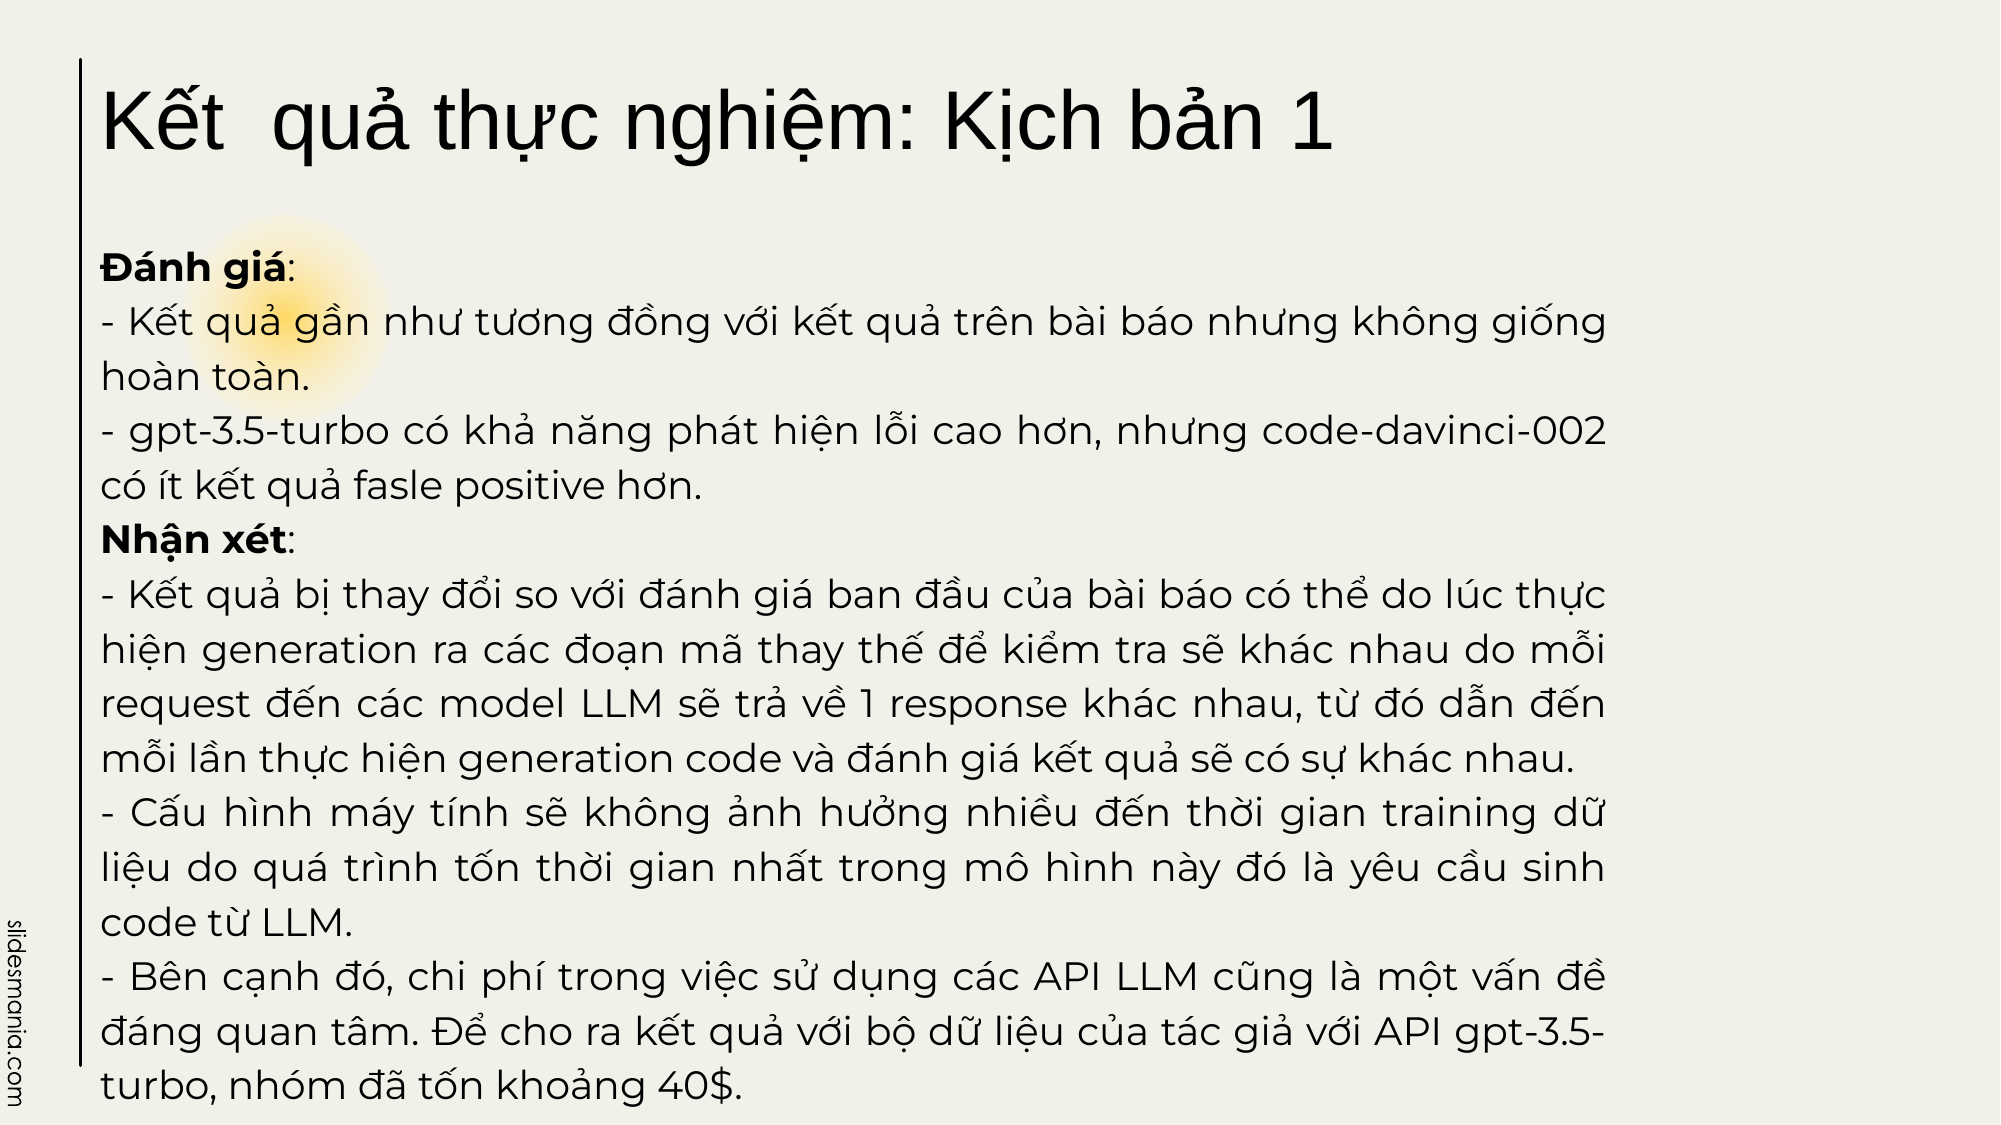

# Kết  quả thực nghiệm: Kịch bản 1
Đánh giá:
- Kết quả gần như tương đồng với kết quả trên bài báo nhưng không giống hoàn toàn.
- gpt-3.5-turbo có khả năng phát hiện lỗi cao hơn, nhưng code-davinci-002 có ít kết quả fasle positive hơn.
Nhận xét:
- Kết quả bị thay đổi so với đánh giá ban đầu của bài báo có thể do lúc thực hiện generation ra các đoạn mã thay thế để kiểm tra sẽ khác nhau do mỗi request đến các model LLM sẽ trả về 1 response khác nhau, từ đó dẫn đến mỗi lần thực hiện generation code và đánh giá kết quả sẽ có sự khác nhau.
- Cấu hình máy tính sẽ không ảnh hưởng nhiều đến thời gian training dữ liệu do quá trình tốn thời gian nhất trong mô hình này đó là yêu cầu sinh code từ LLM.
- Bên cạnh đó, chi phí trong việc sử dụng các API LLM cũng là một vấn đề đáng quan tâm. Để cho ra kết quả với bộ dữ liệu của tác giả với API gpt-3.5-turbo, nhóm đã tốn khoảng 40$.